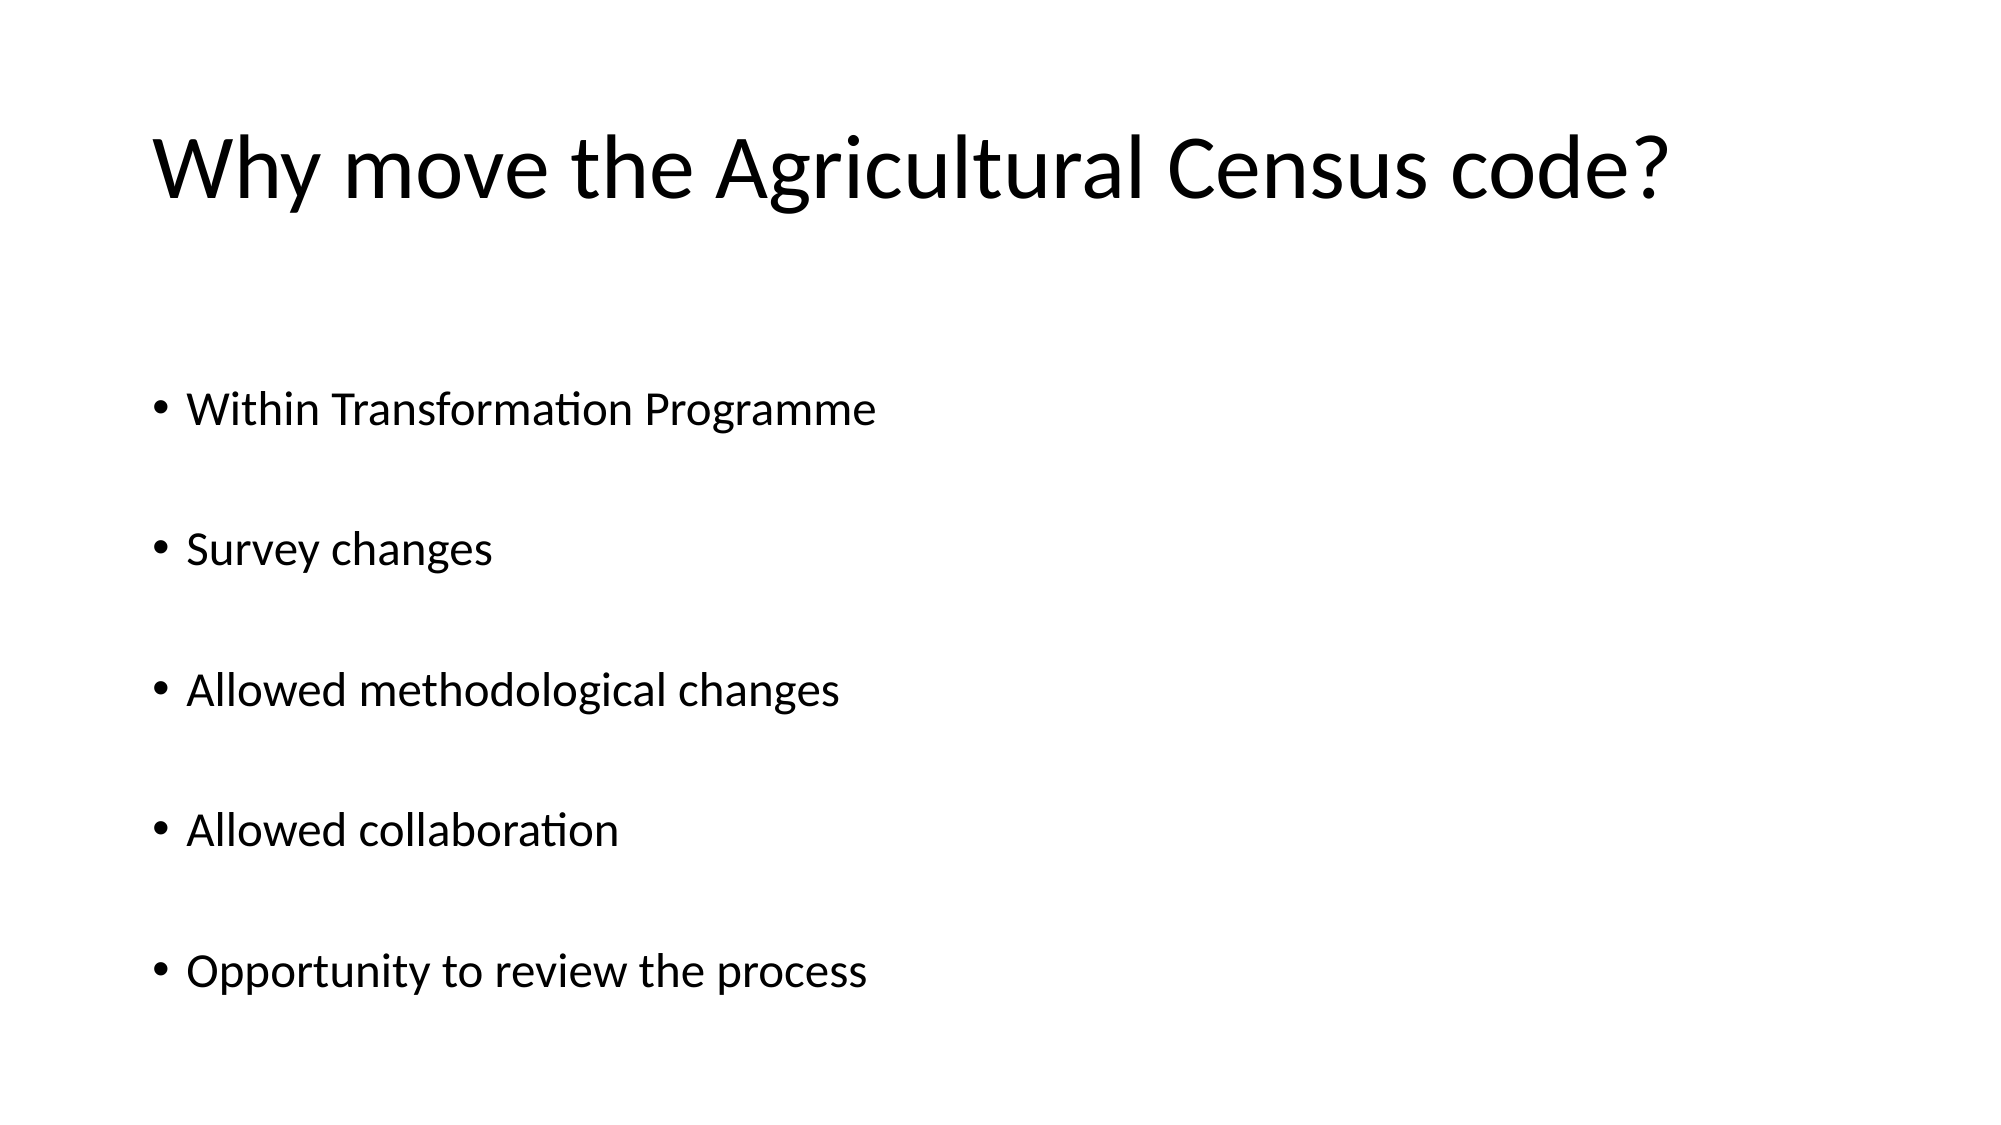

# Why move the Agricultural Census code?

Within Transformation Programme

Survey changes

Allowed methodological changes

Allowed collaboration

Opportunity to review the process